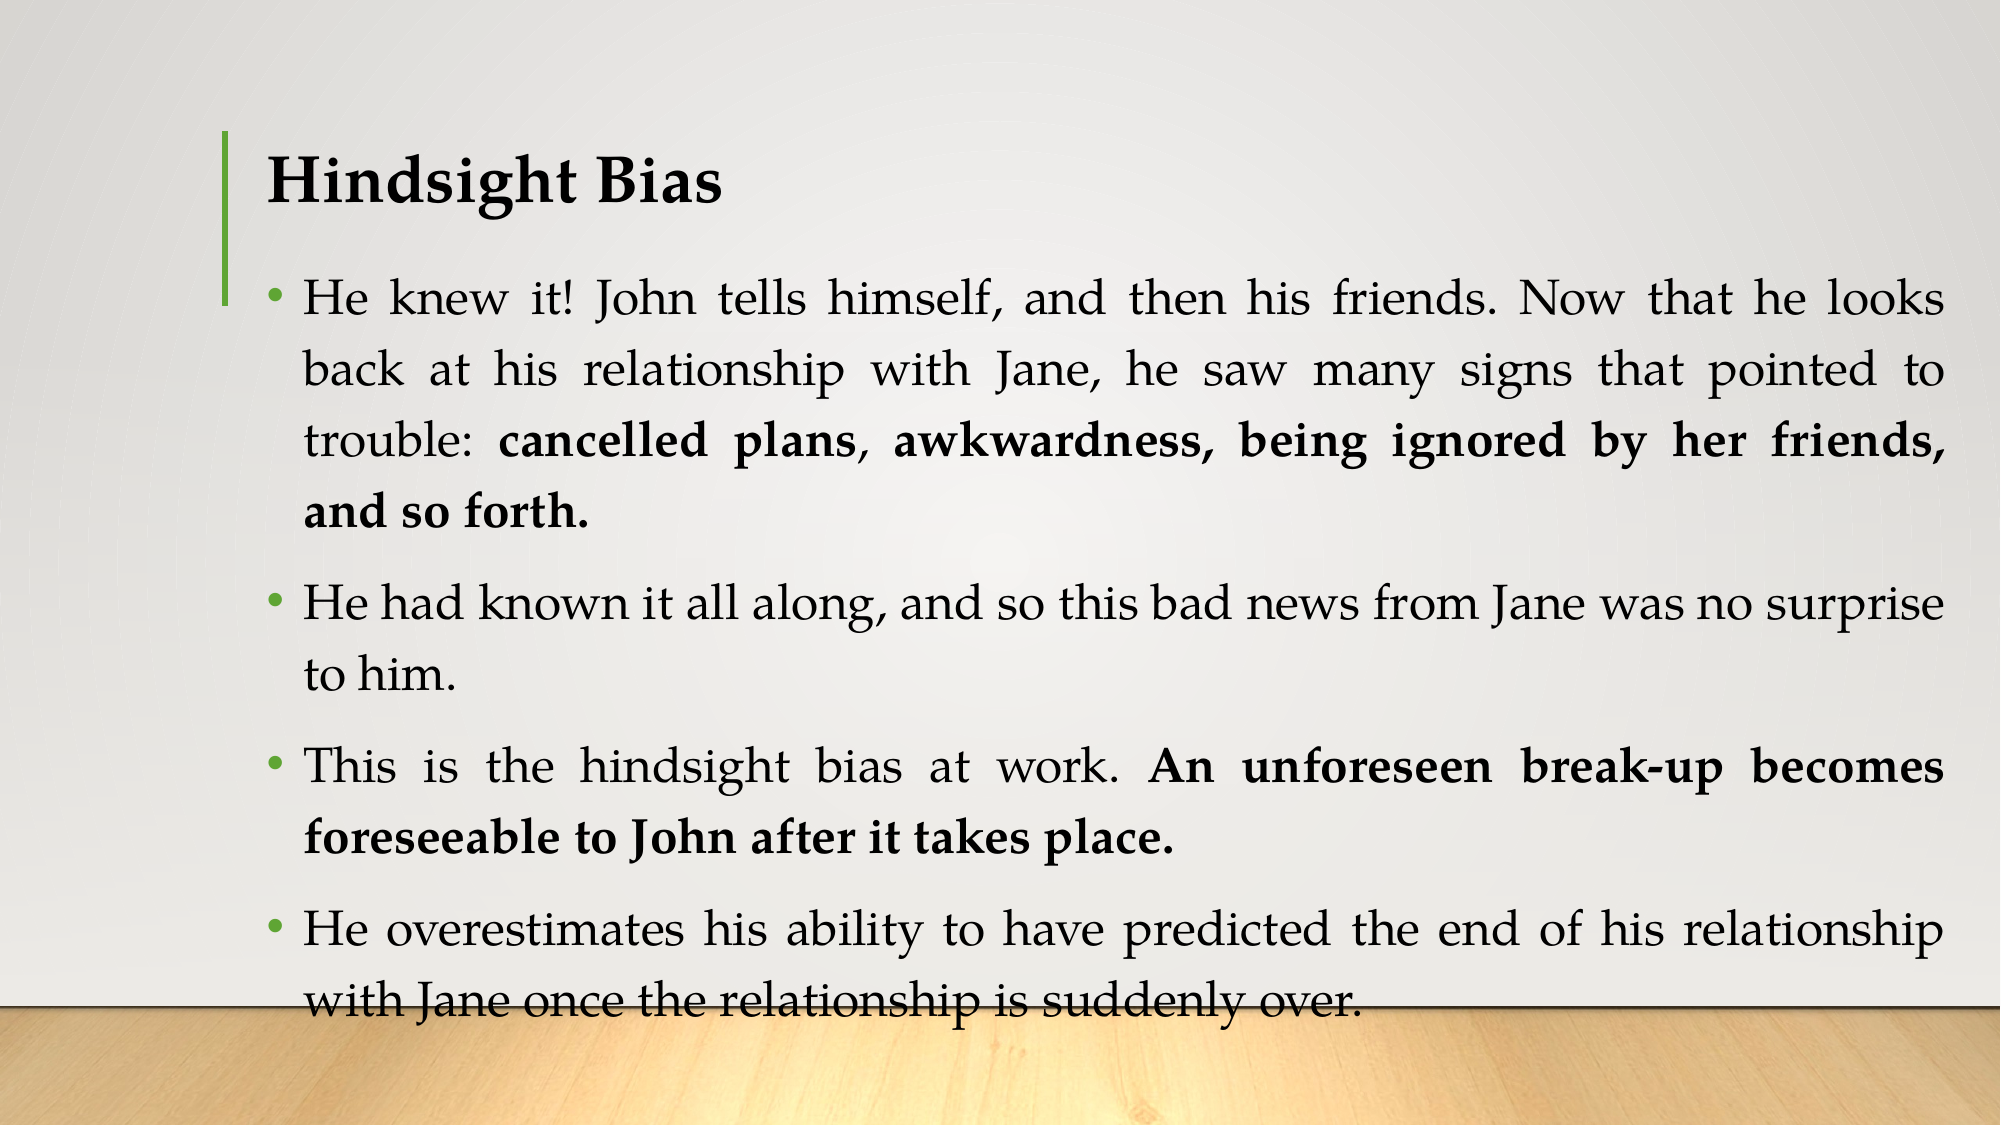

# Hindsight Bias
He knew it! John tells himself, and then his friends. Now that he looks back at his relationship with Jane, he saw many signs that pointed to trouble: cancelled plans, awkwardness, being ignored by her friends, and so forth.
He had known it all along, and so this bad news from Jane was no surprise to him.
This is the hindsight bias at work. An unforeseen break-up becomes foreseeable to John after it takes place.
He overestimates his ability to have predicted the end of his relationship with Jane once the relationship is suddenly over.